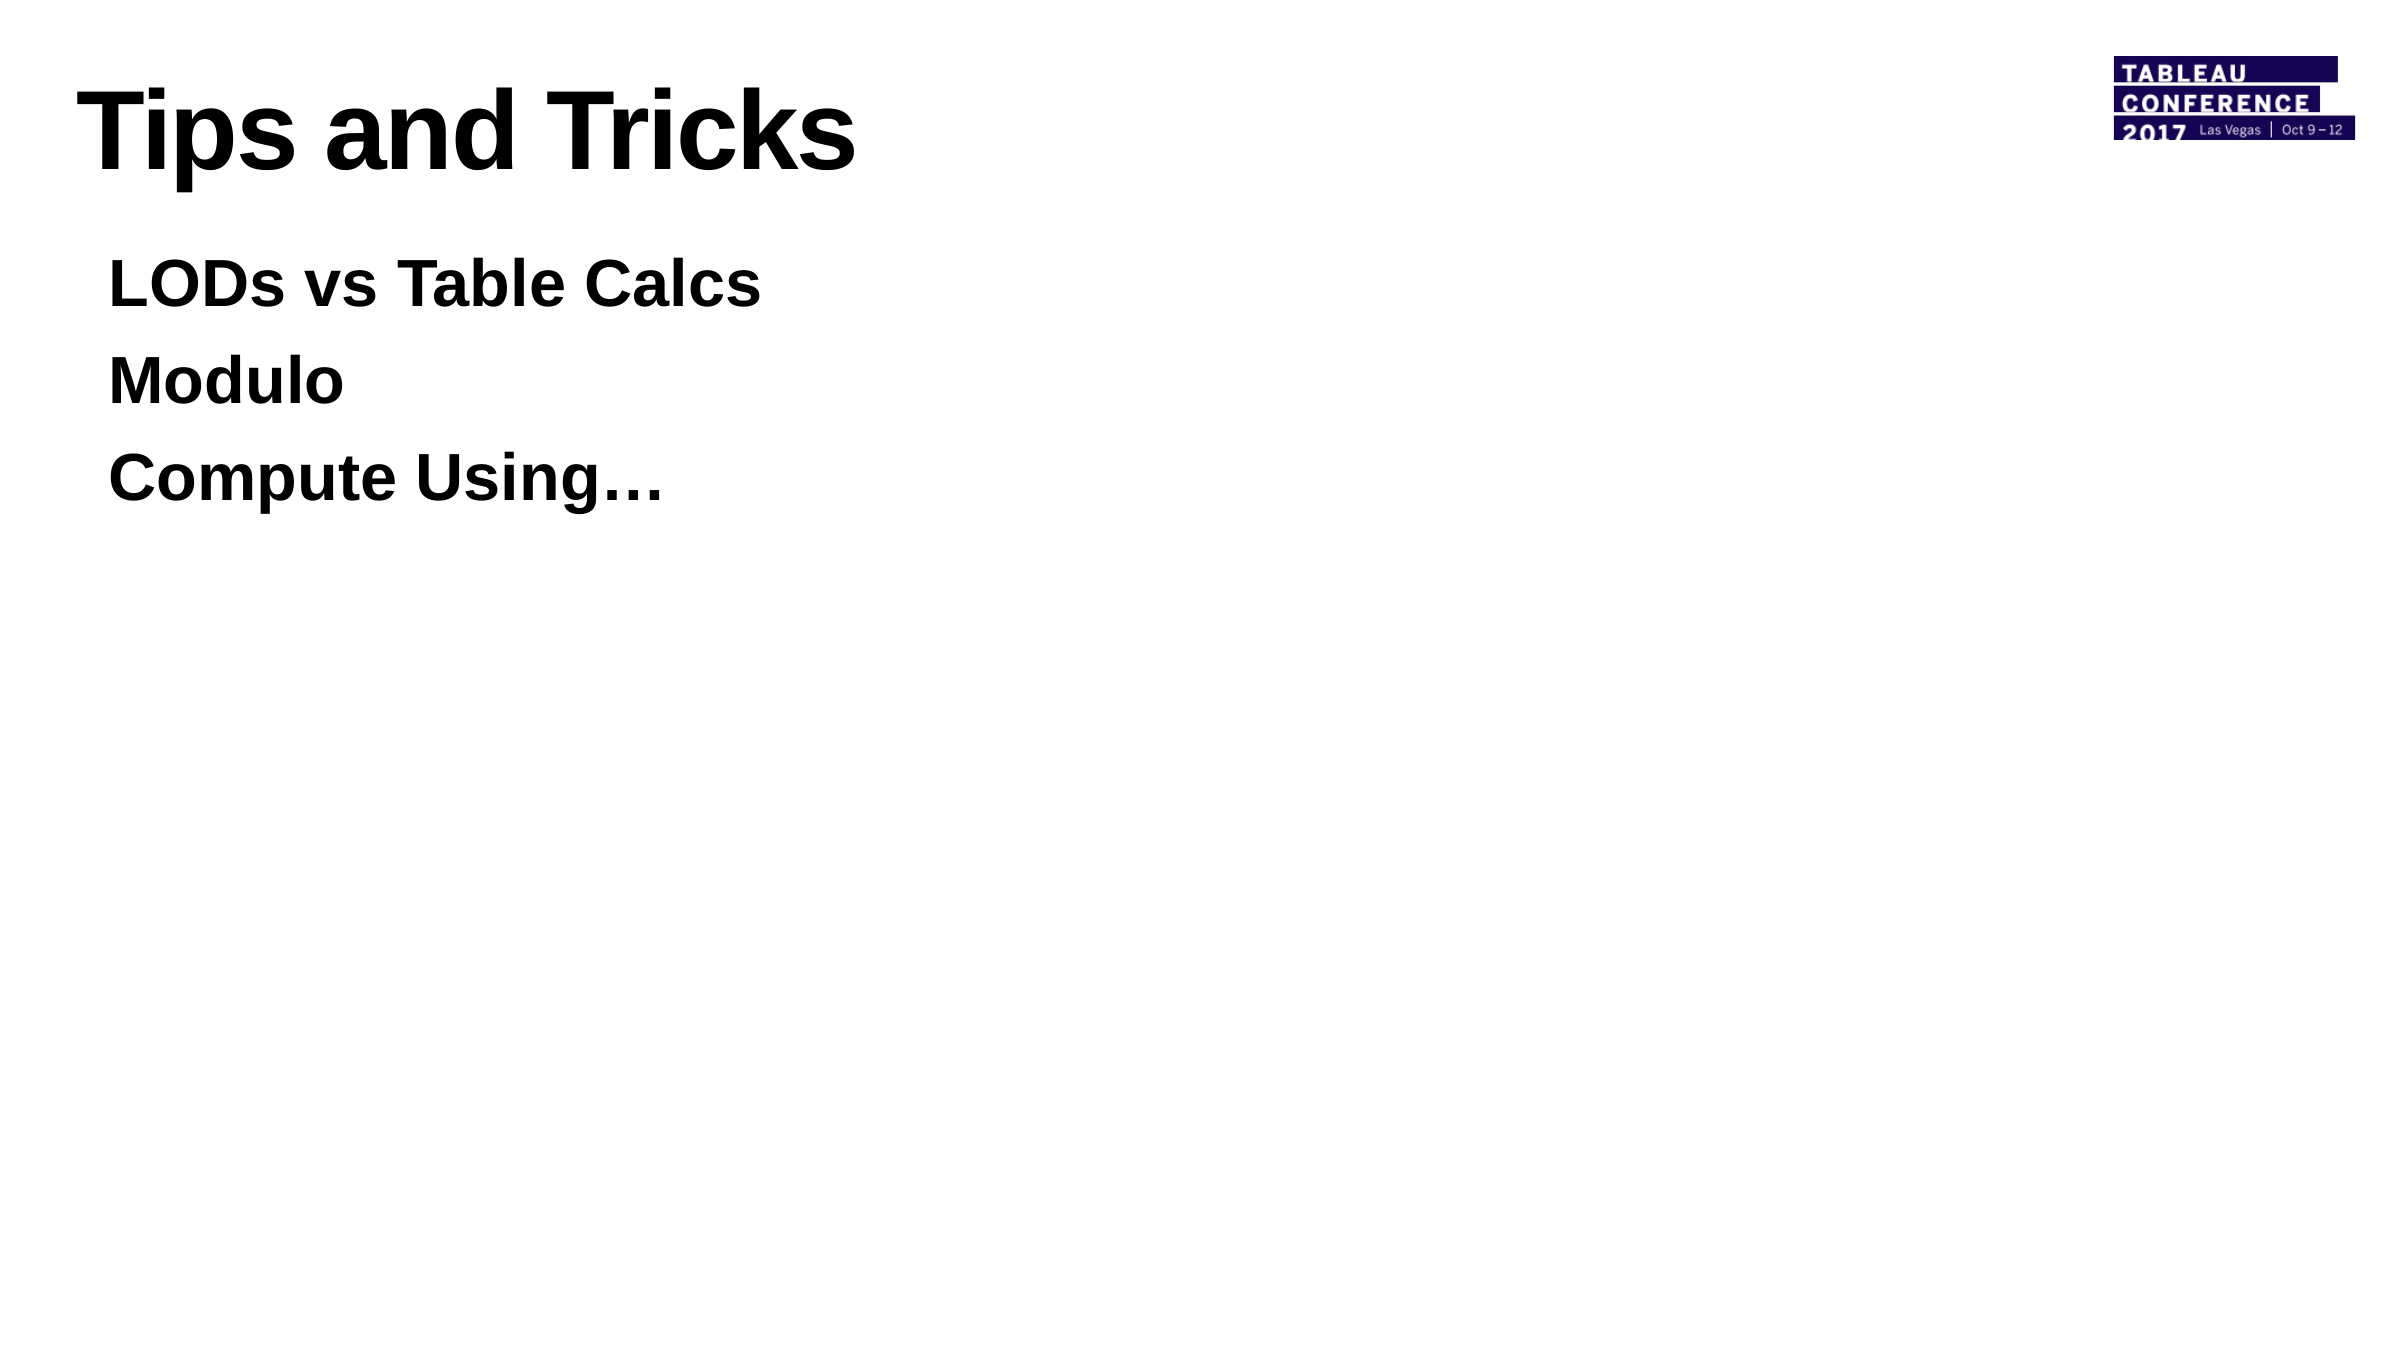

# Tips and Tricks
LODs vs Table Calcs
Modulo
Compute Using…